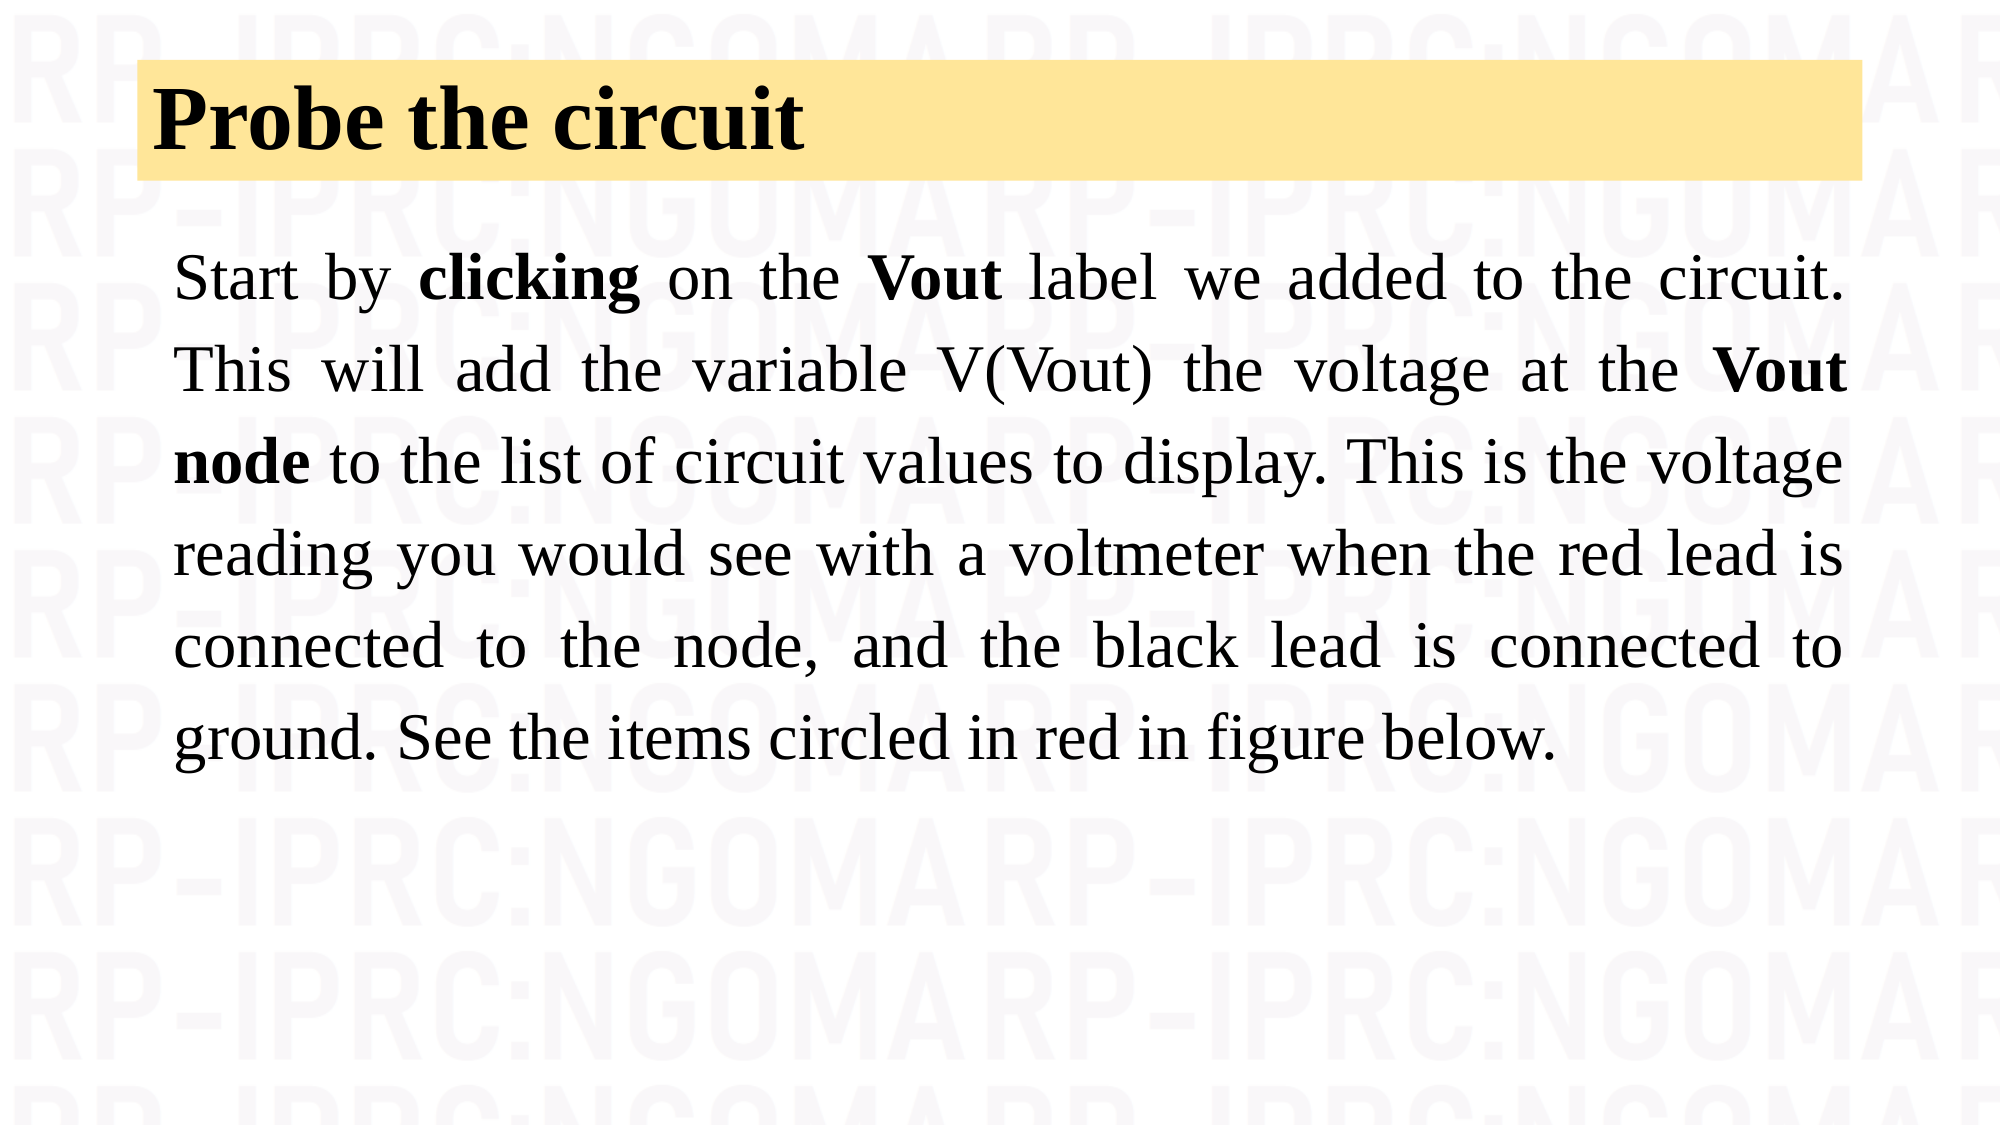

# Probe the circuit
Start by clicking on the Vout label we added to the circuit. This will add the variable V(Vout) the voltage at the Vout node to the list of circuit values to display. This is the voltage reading you would see with a voltmeter when the red lead is connected to the node, and the black lead is connected to ground. See the items circled in red in figure below.